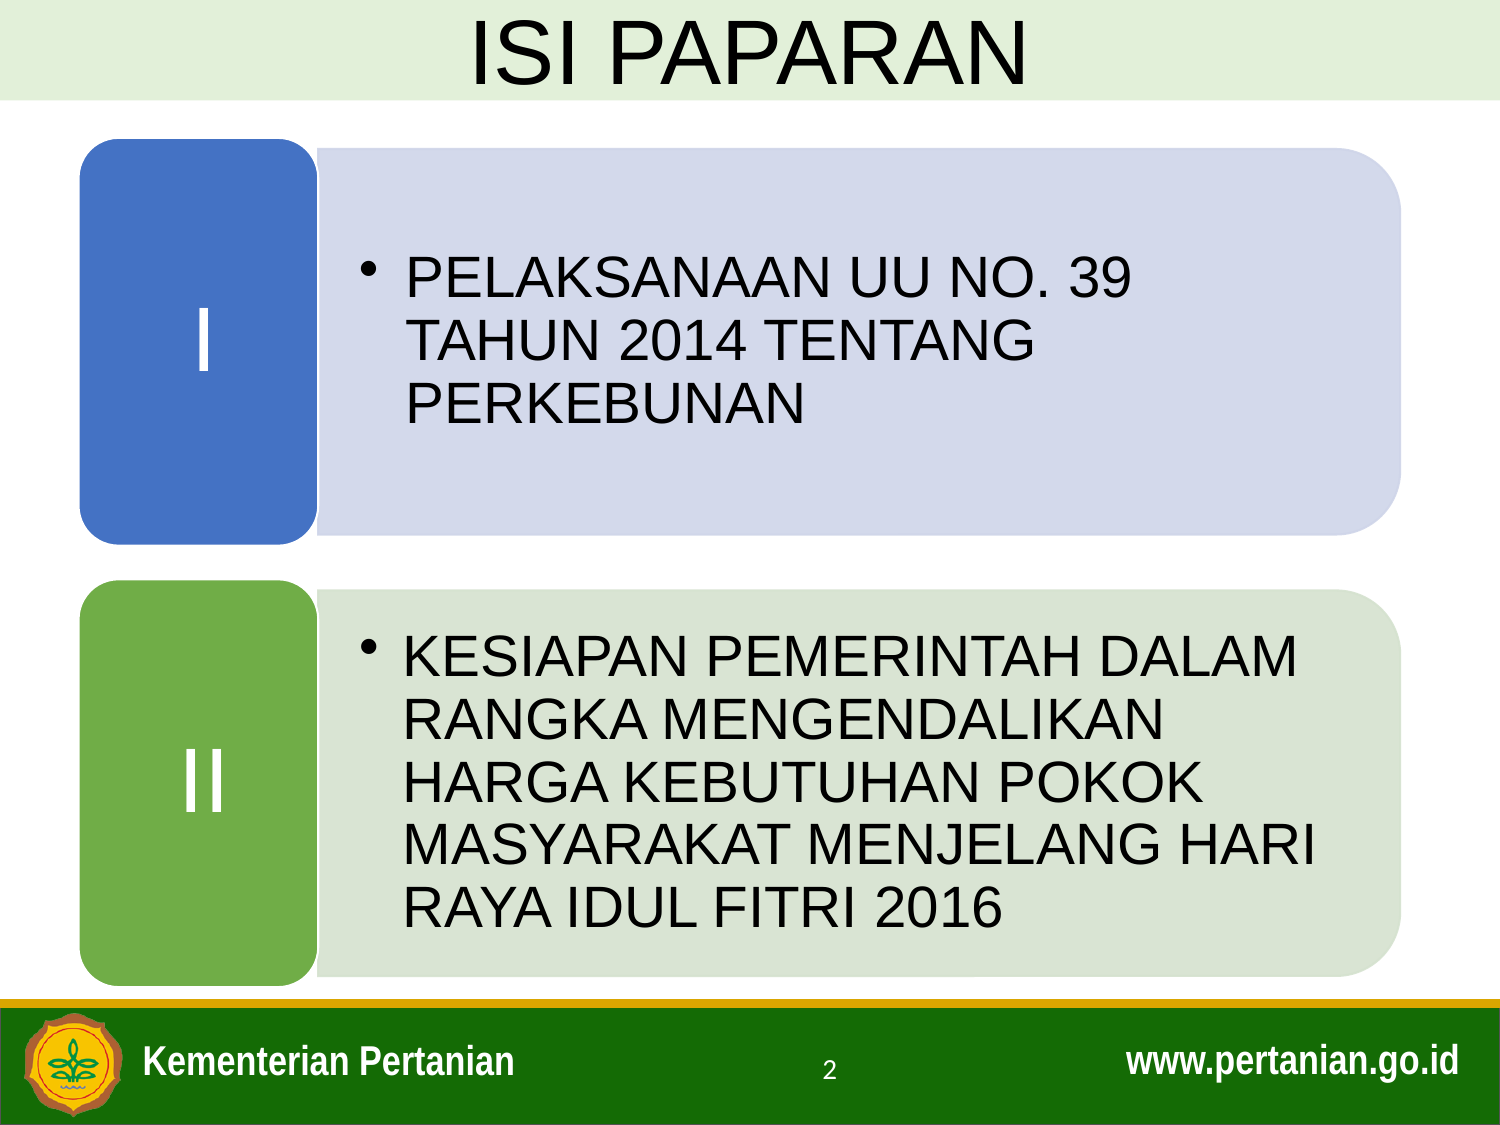

ISI PAPARAN
PELAKSANAAN UU NO. 39 TAHUN 2014 TENTANG PERKEBUNAN
I
KESIAPAN PEMERINTAH DALAM RANGKA MENGENDALIKAN HARGA KEBUTUHAN POKOK MASYARAKAT MENJELANG HARI RAYA IDUL FITRI 2016
II
2